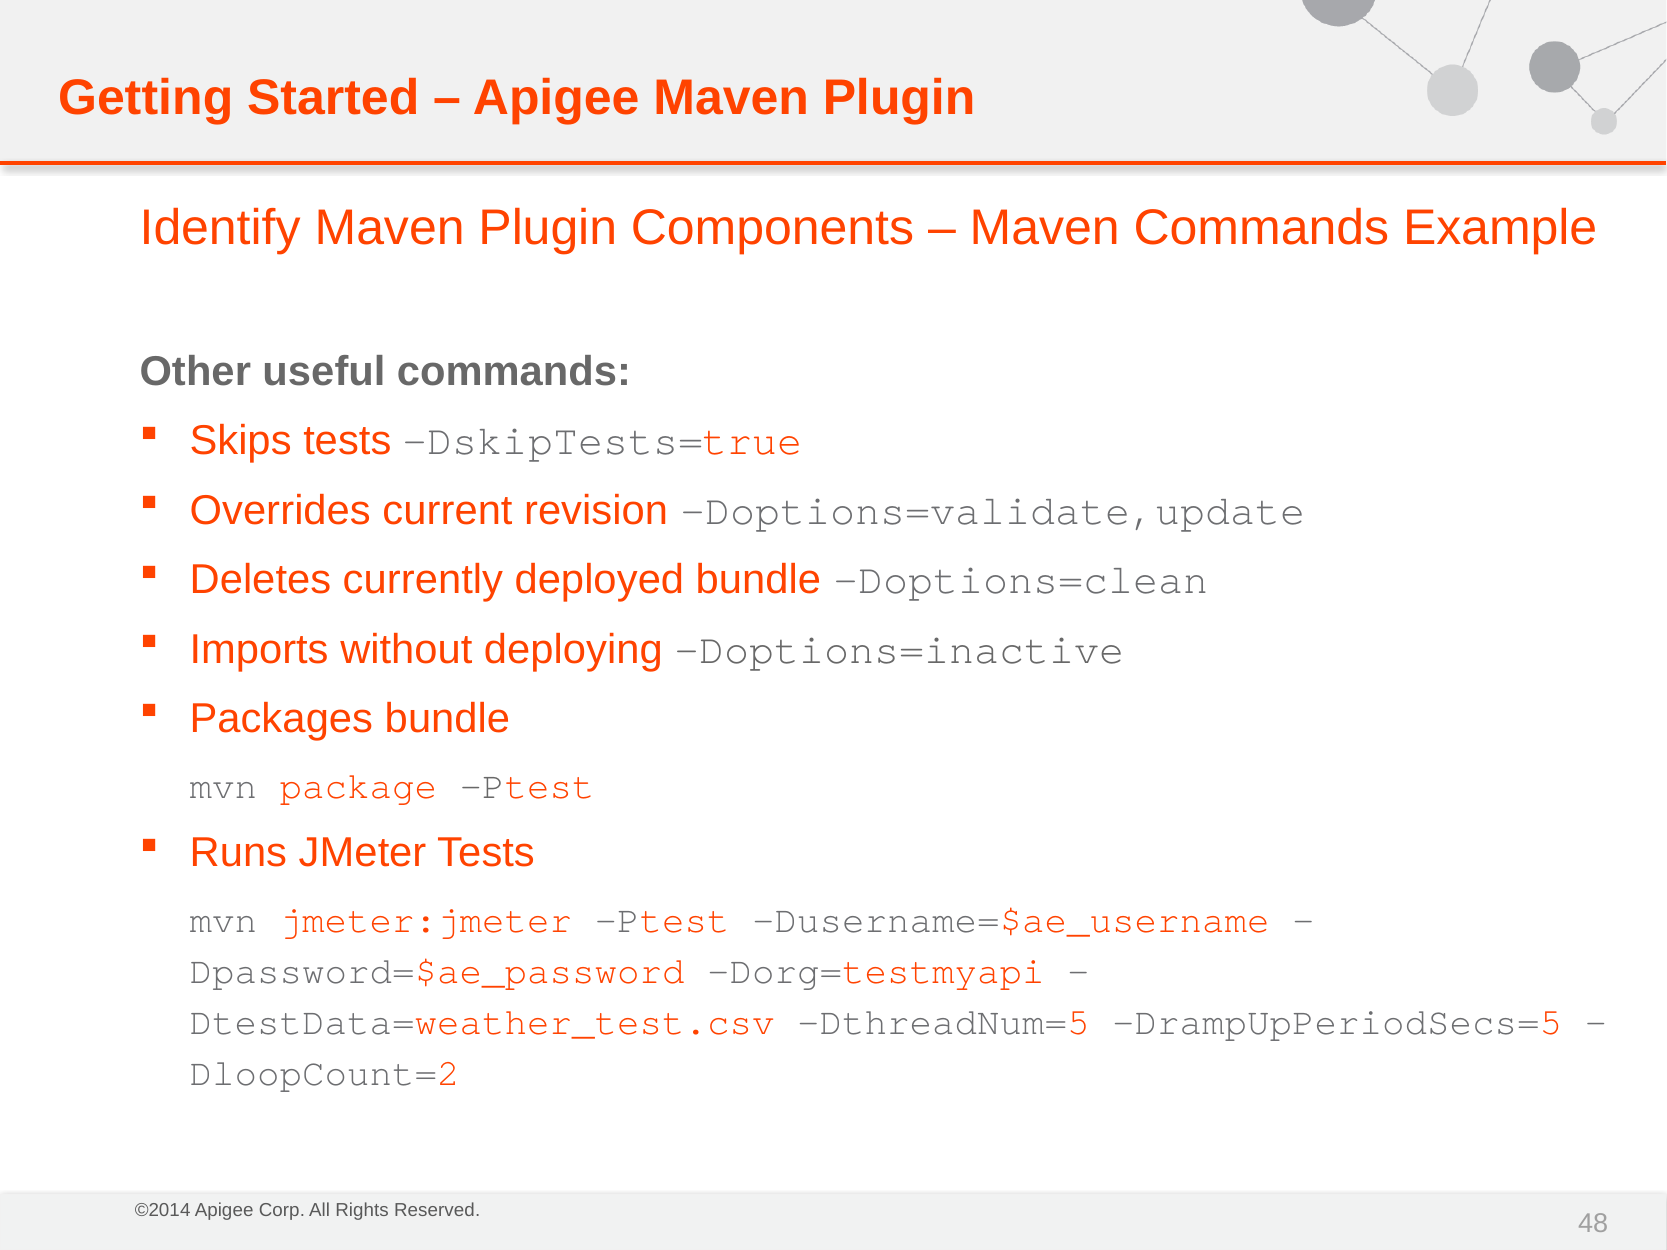

Getting Started – Apigee Maven Plugin
Identify Maven Plugin Components – Maven Commands Example

Other useful commands:
Skips tests -DskipTests=true
Overrides current revision -Doptions=validate,update
Deletes currently deployed bundle -Doptions=clean
Imports without deploying -Doptions=inactive
Packages bundle
mvn package -Ptest
Runs JMeter Tests
mvn jmeter:jmeter -Ptest -Dusername=$ae_username -Dpassword=$ae_password -Dorg=testmyapi -DtestData=weather_test.csv -DthreadNum=5 -DrampUpPeriodSecs=5 -DloopCount=2

48